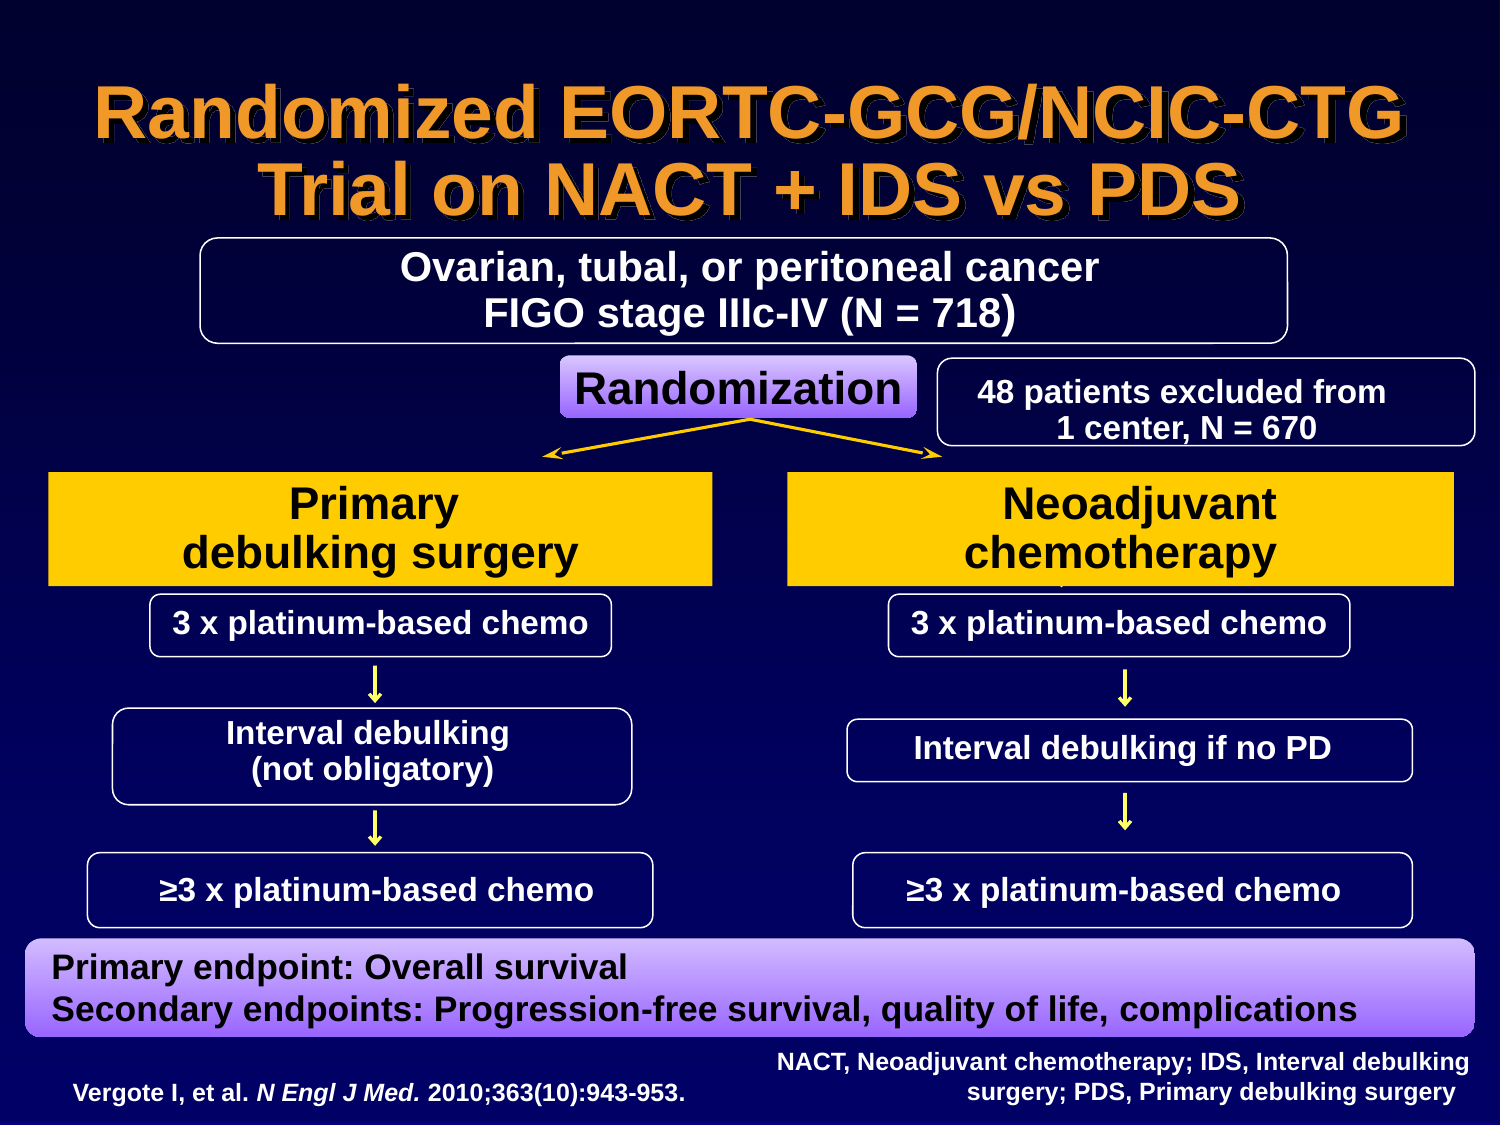

# Randomized EORTC-GCG/NCIC-CTG Trial on NACT + IDS vs PDS

Ovarian, tubal, or peritoneal cancer
FIGO stage IIIc-IV (N = 718)
Randomization

48 patients excluded from
1 center, N = 670

Primary
debulking surgery
   Neoadjuvant chemotherapy

3 x platinum-based chemo
3 x platinum-based chemo

Interval debulking
(not obligatory)

Interval debulking if no PD

≥3 x platinum-based chemo
≥3 x platinum-based chemo
Primary endpoint: Overall survival
Secondary endpoints: Progression-free survival, quality of life, complications

NACT, Neoadjuvant chemotherapy; IDS, Interval debulking surgery; PDS, Primary debulking surgery
Vergote I, et al. N Engl J Med. 2010;363(10):943-953.